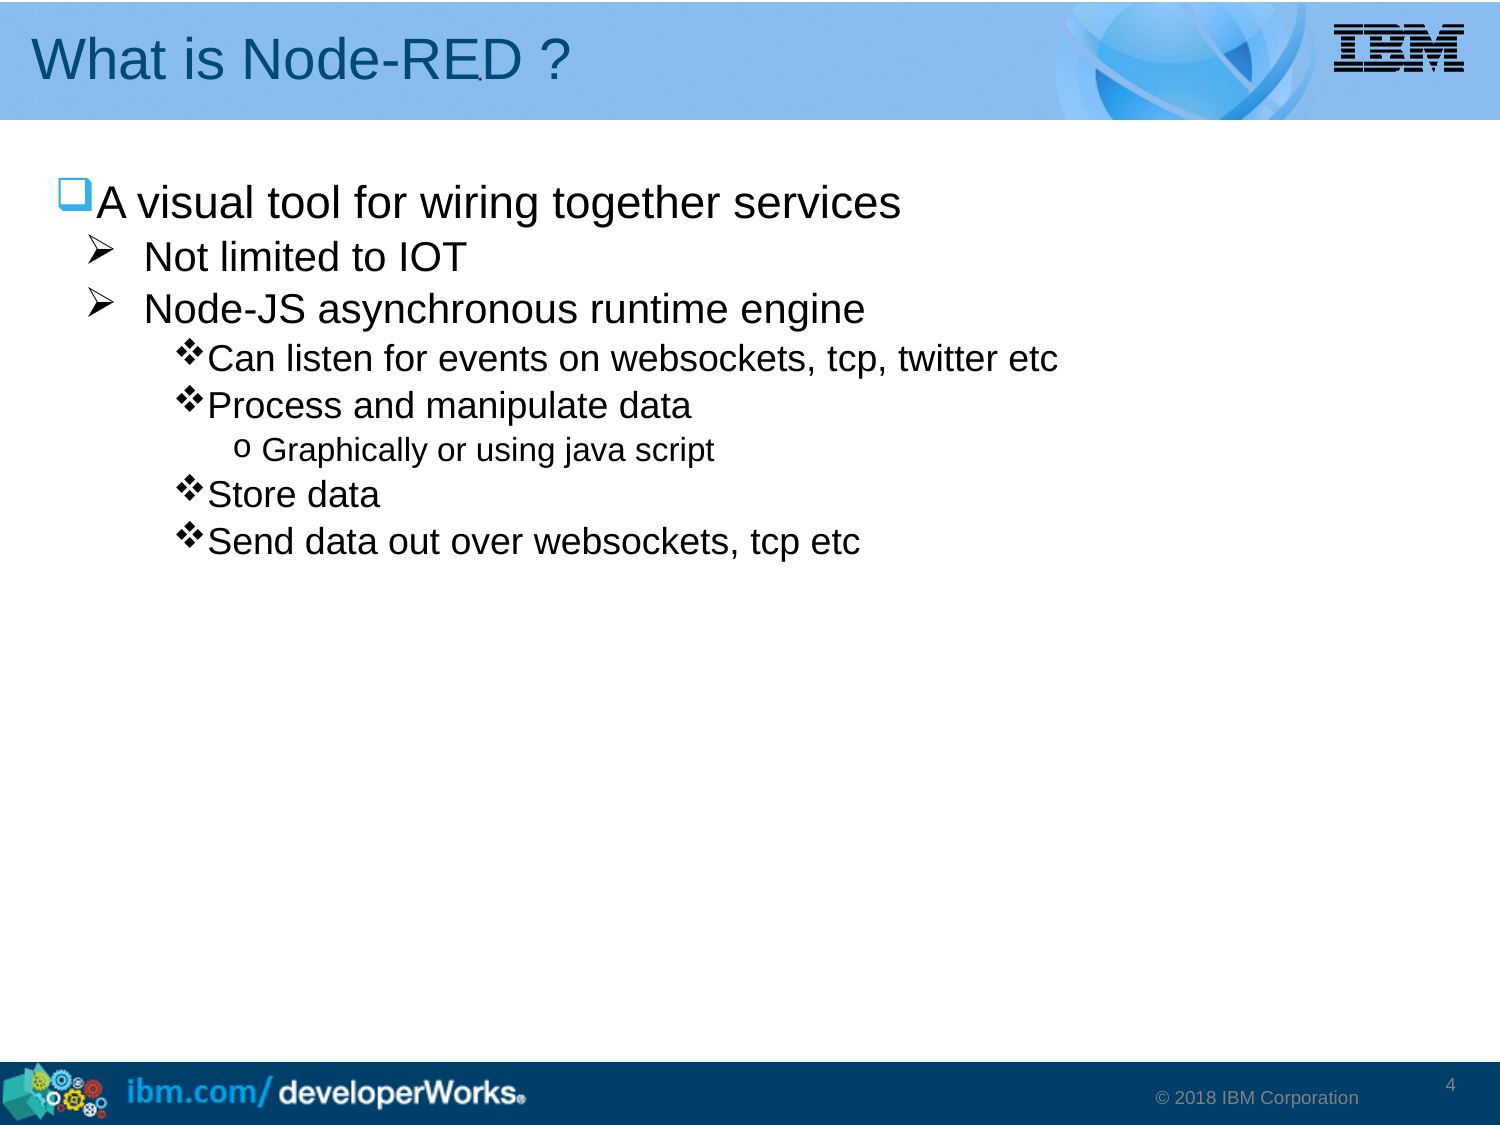

# What is Node-RED ?
A visual tool for wiring together services
Not limited to IOT
Node-JS asynchronous runtime engine
Can listen for events on websockets, tcp, twitter etc
Process and manipulate data
Graphically or using java script
Store data
Send data out over websockets, tcp etc
4